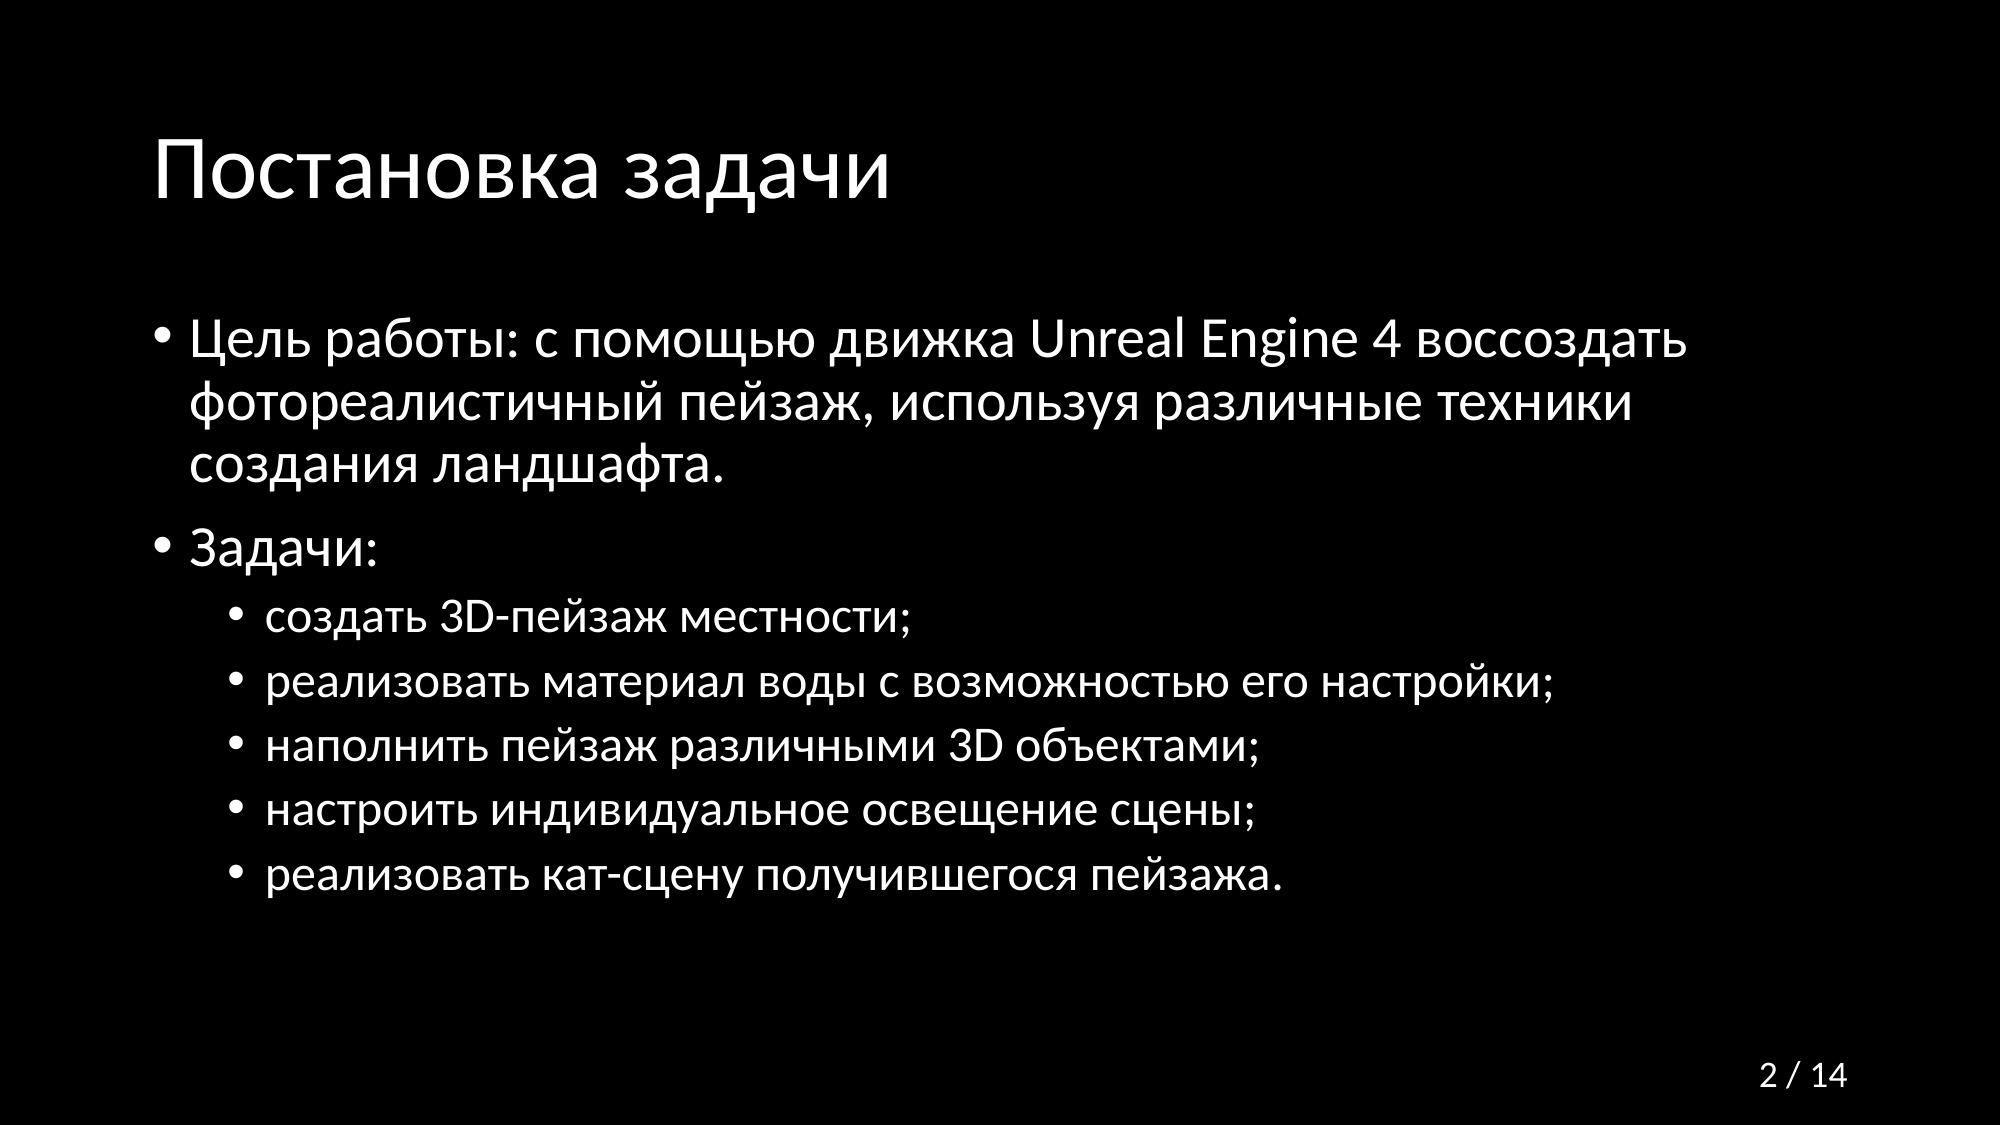

# Постановка задачи
Цель работы: с помощью движка Unreal Engine 4 воссоздать фотореалистичный пейзаж, используя различные техники создания ландшафта.
Задачи:
создать 3D-пейзаж местности;
реализовать материал воды с возможностью его настройки;
наполнить пейзаж различными 3D объектами;
настроить индивидуальное освещение сцены;
реализовать кат-сцену получившегося пейзажа.
2 / 14